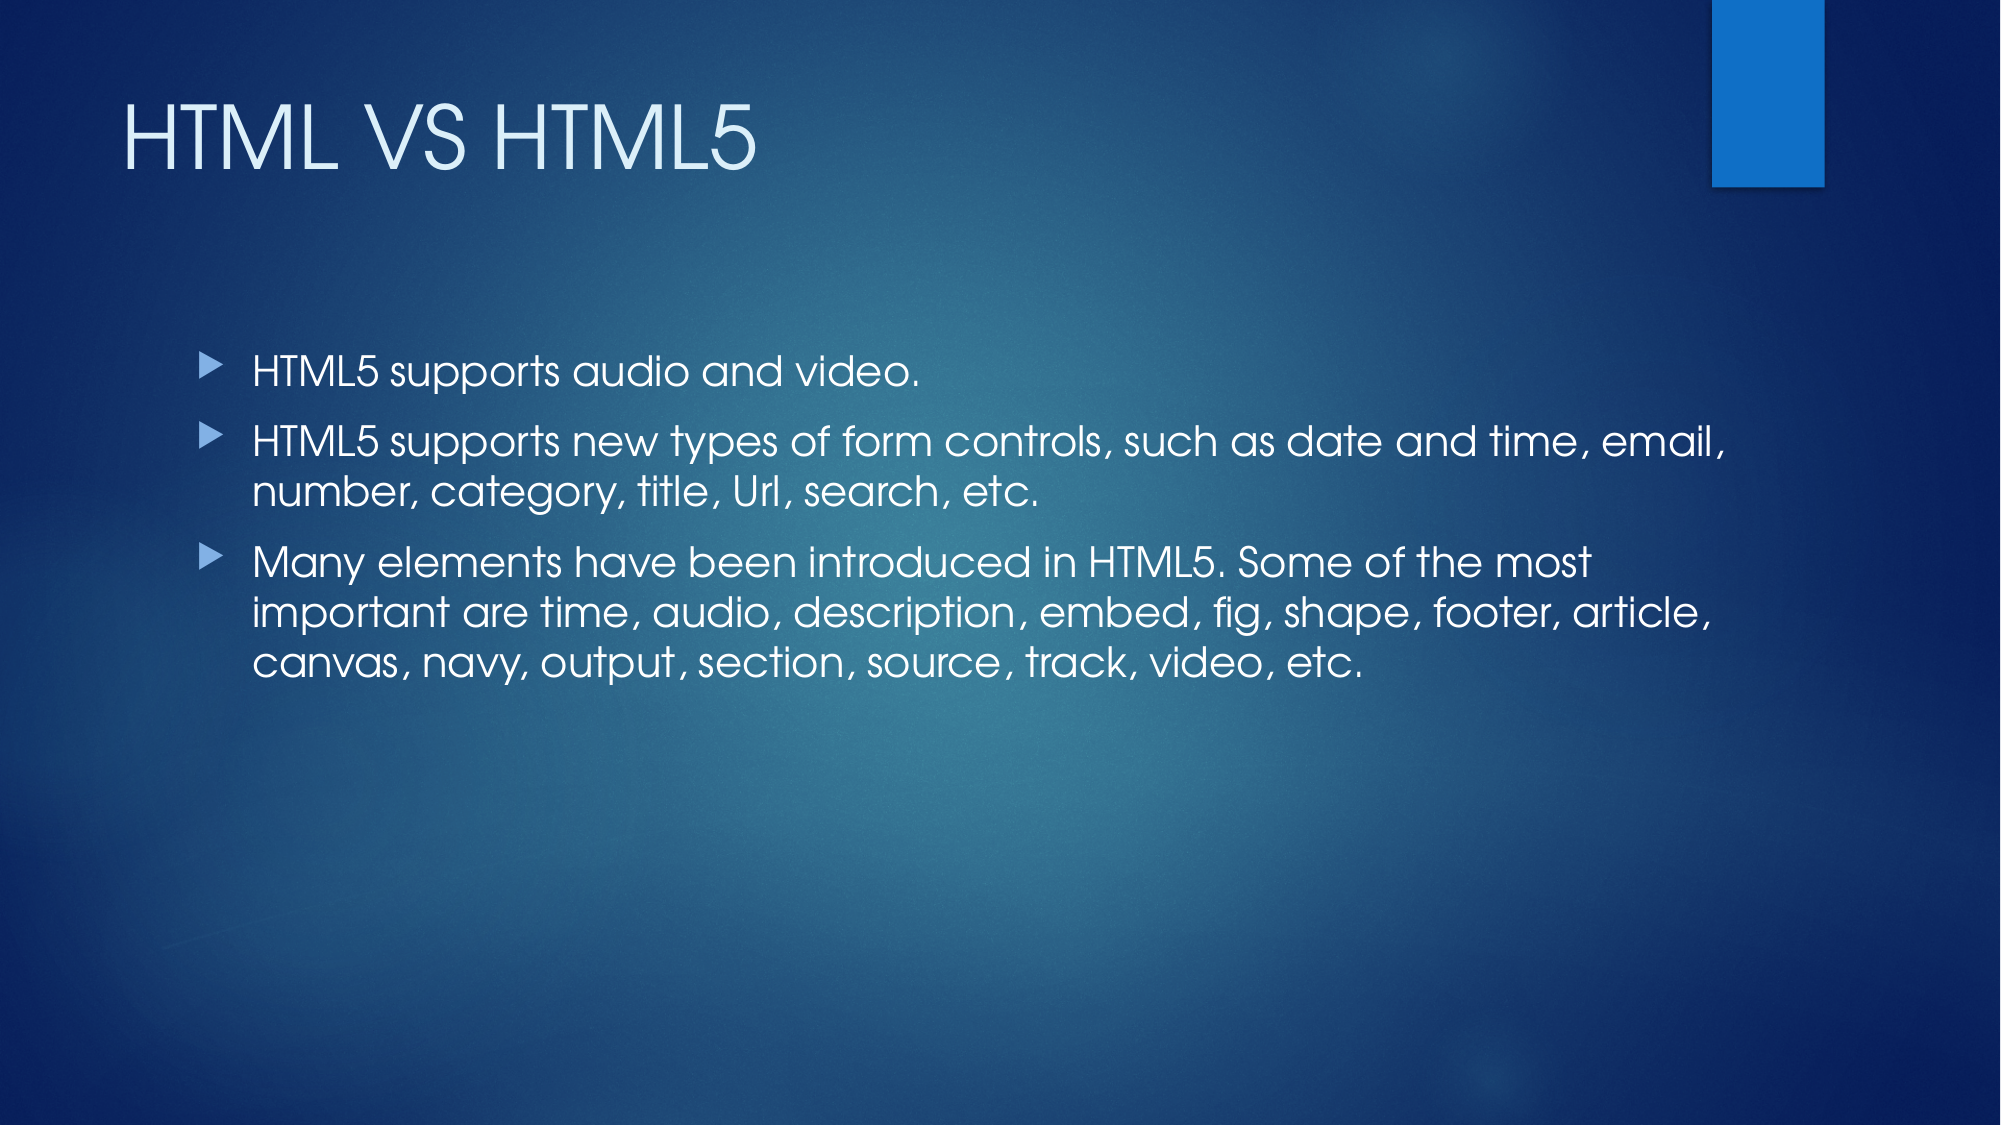

# HTML VS HTML5
HTML5 supports audio and video.
HTML5 supports new types of form controls, such as date and time, email, number, category, title, Url, search, etc.
Many elements have been introduced in HTML5. Some of the most important are time, audio, description, embed, fig, shape, footer, article, canvas, navy, output, section, source, track, video, etc.